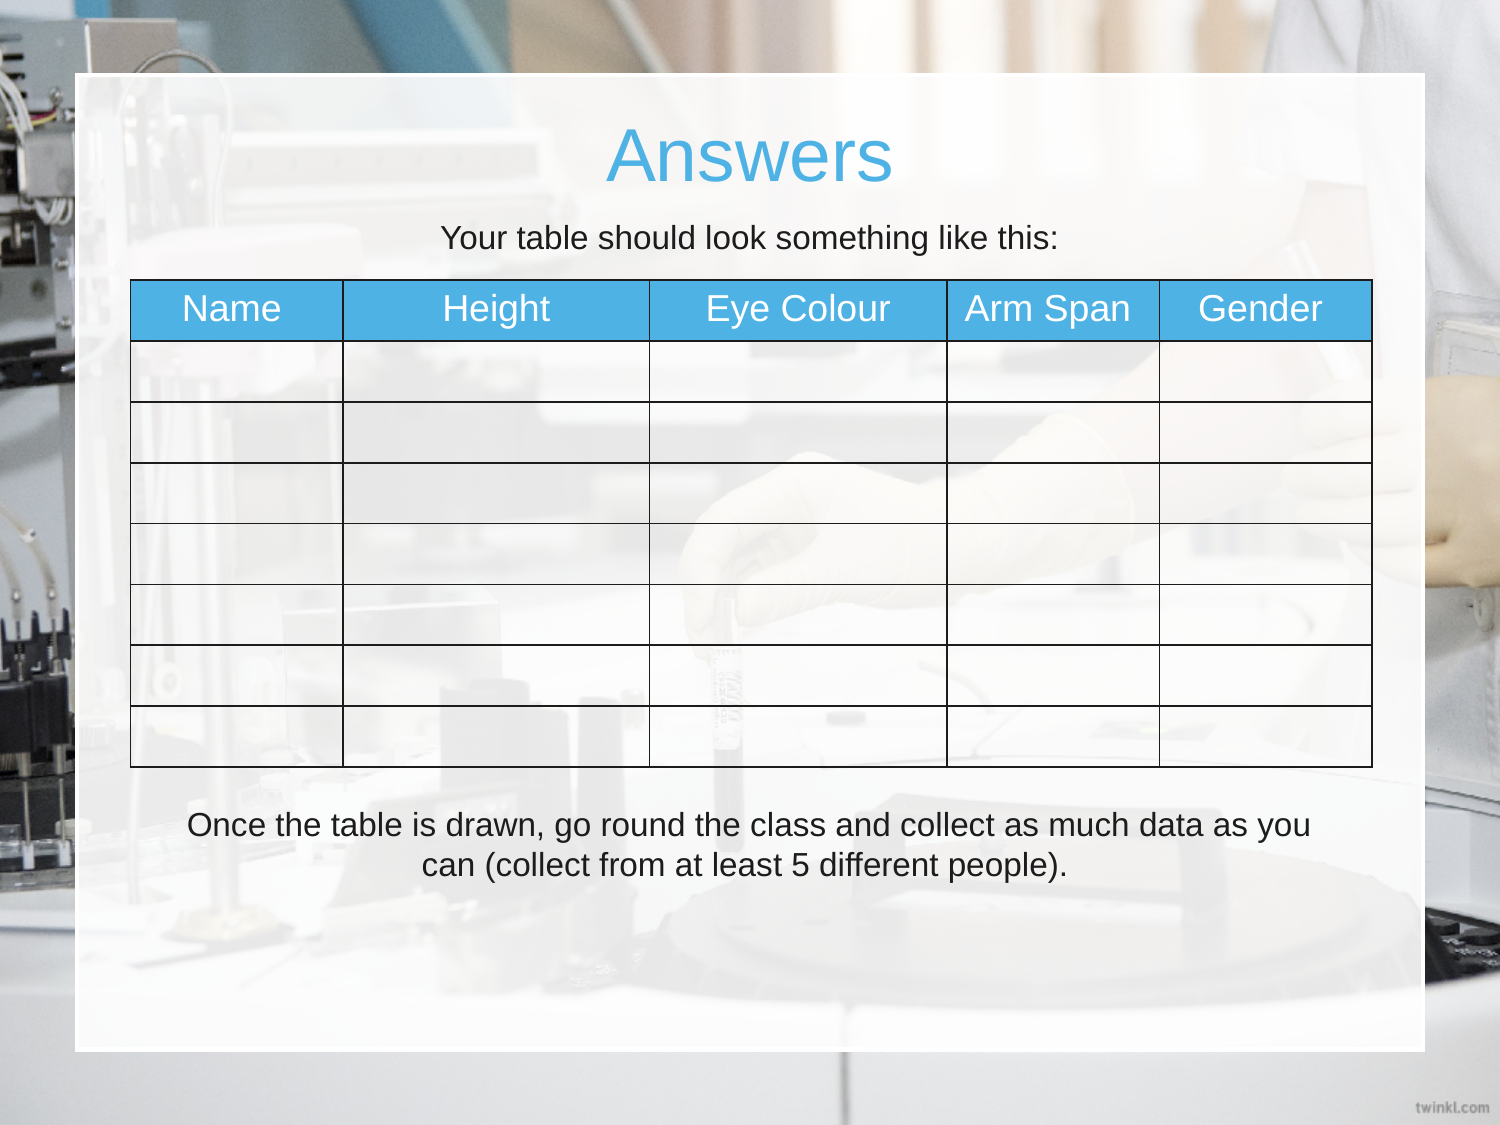

Answers
Your table should look something like this:
| Name | Height | Eye Colour | Arm Span | Gender |
| --- | --- | --- | --- | --- |
|  |  |  |  |  |
|  |  |  |  |  |
|  |  |  |  |  |
|  |  |  |  |  |
|  |  |  |  |  |
|  |  |  |  |  |
|  |  |  |  |  |
Once the table is drawn, go round the class and collect as much data as you can (collect from at least 5 different people).